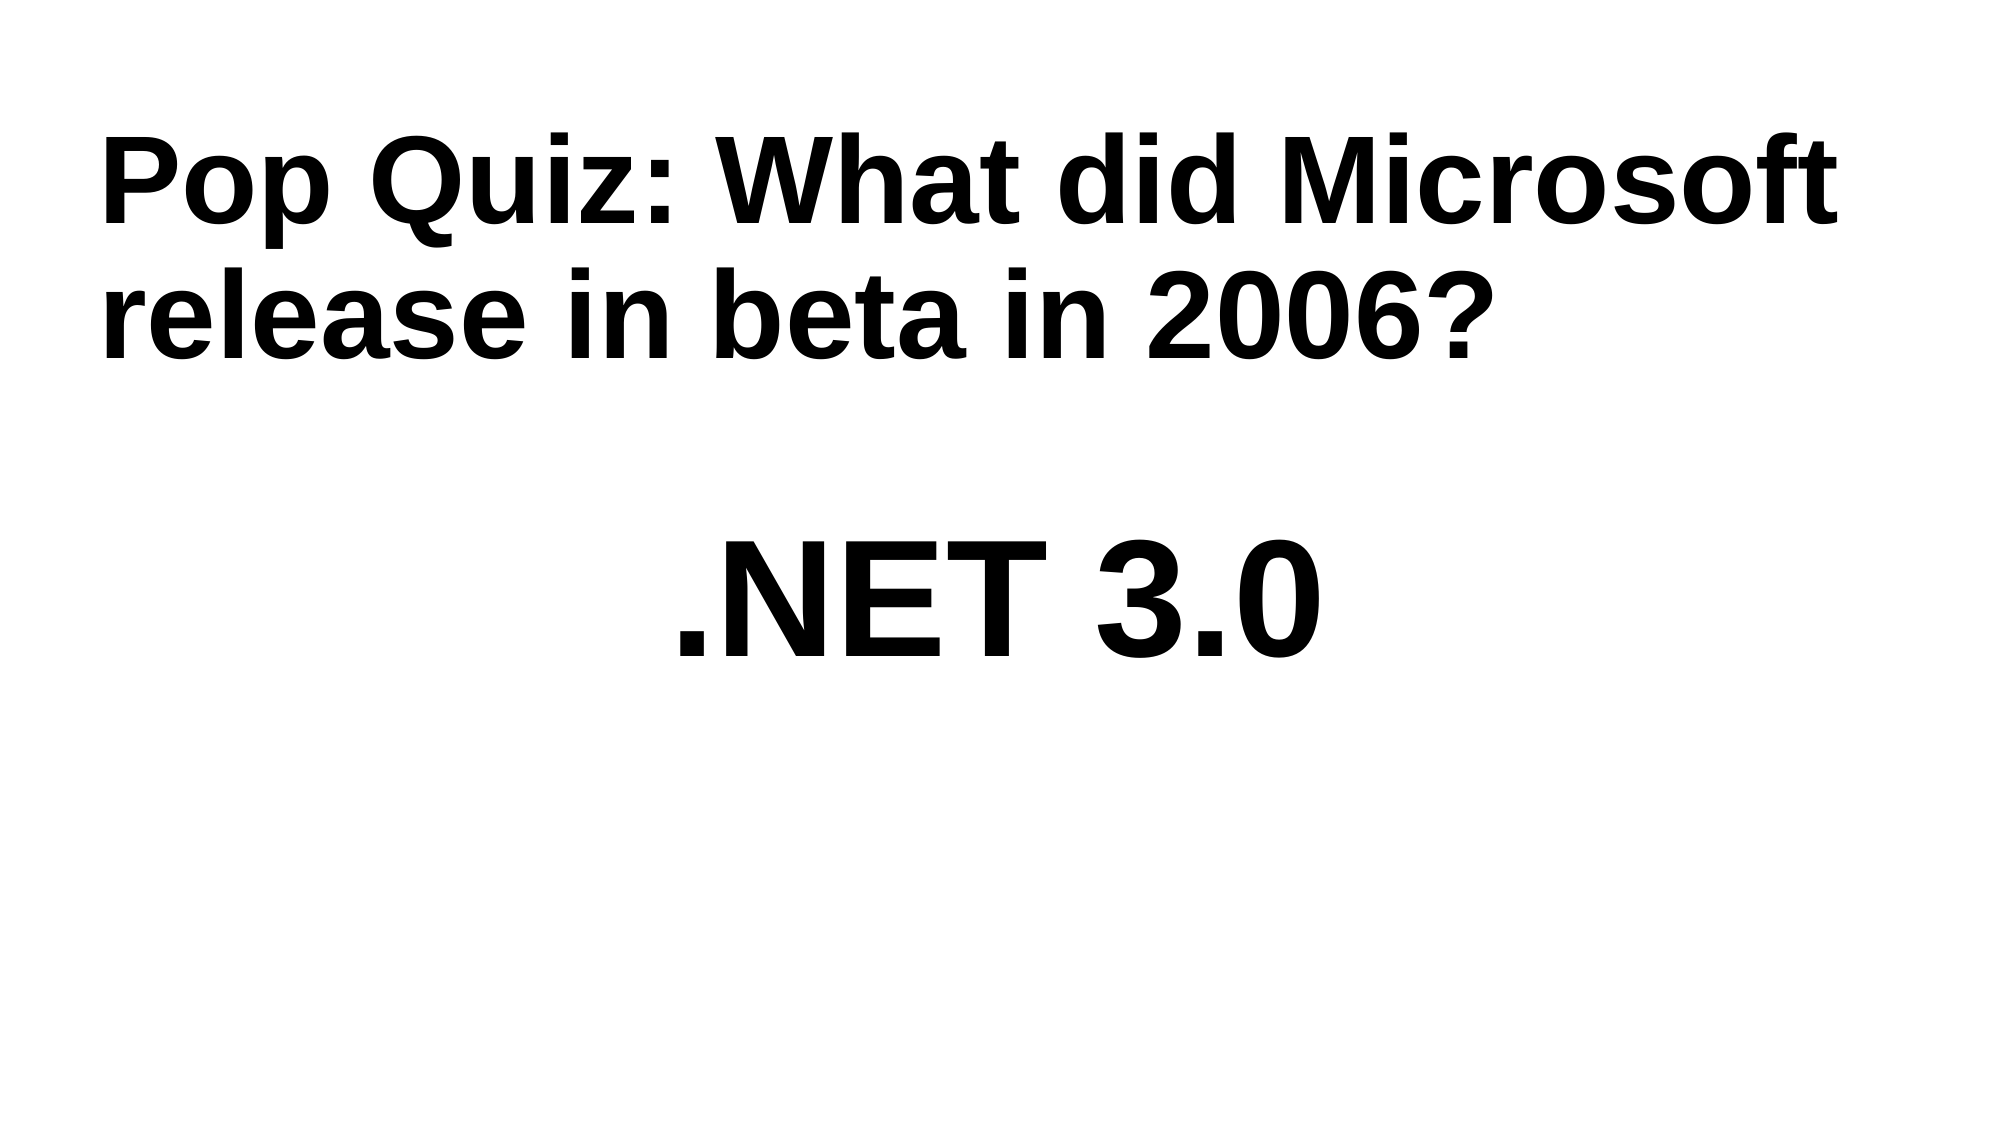

# Pop Quiz: What did Microsoft release in beta in 2006?
.NET 3.0